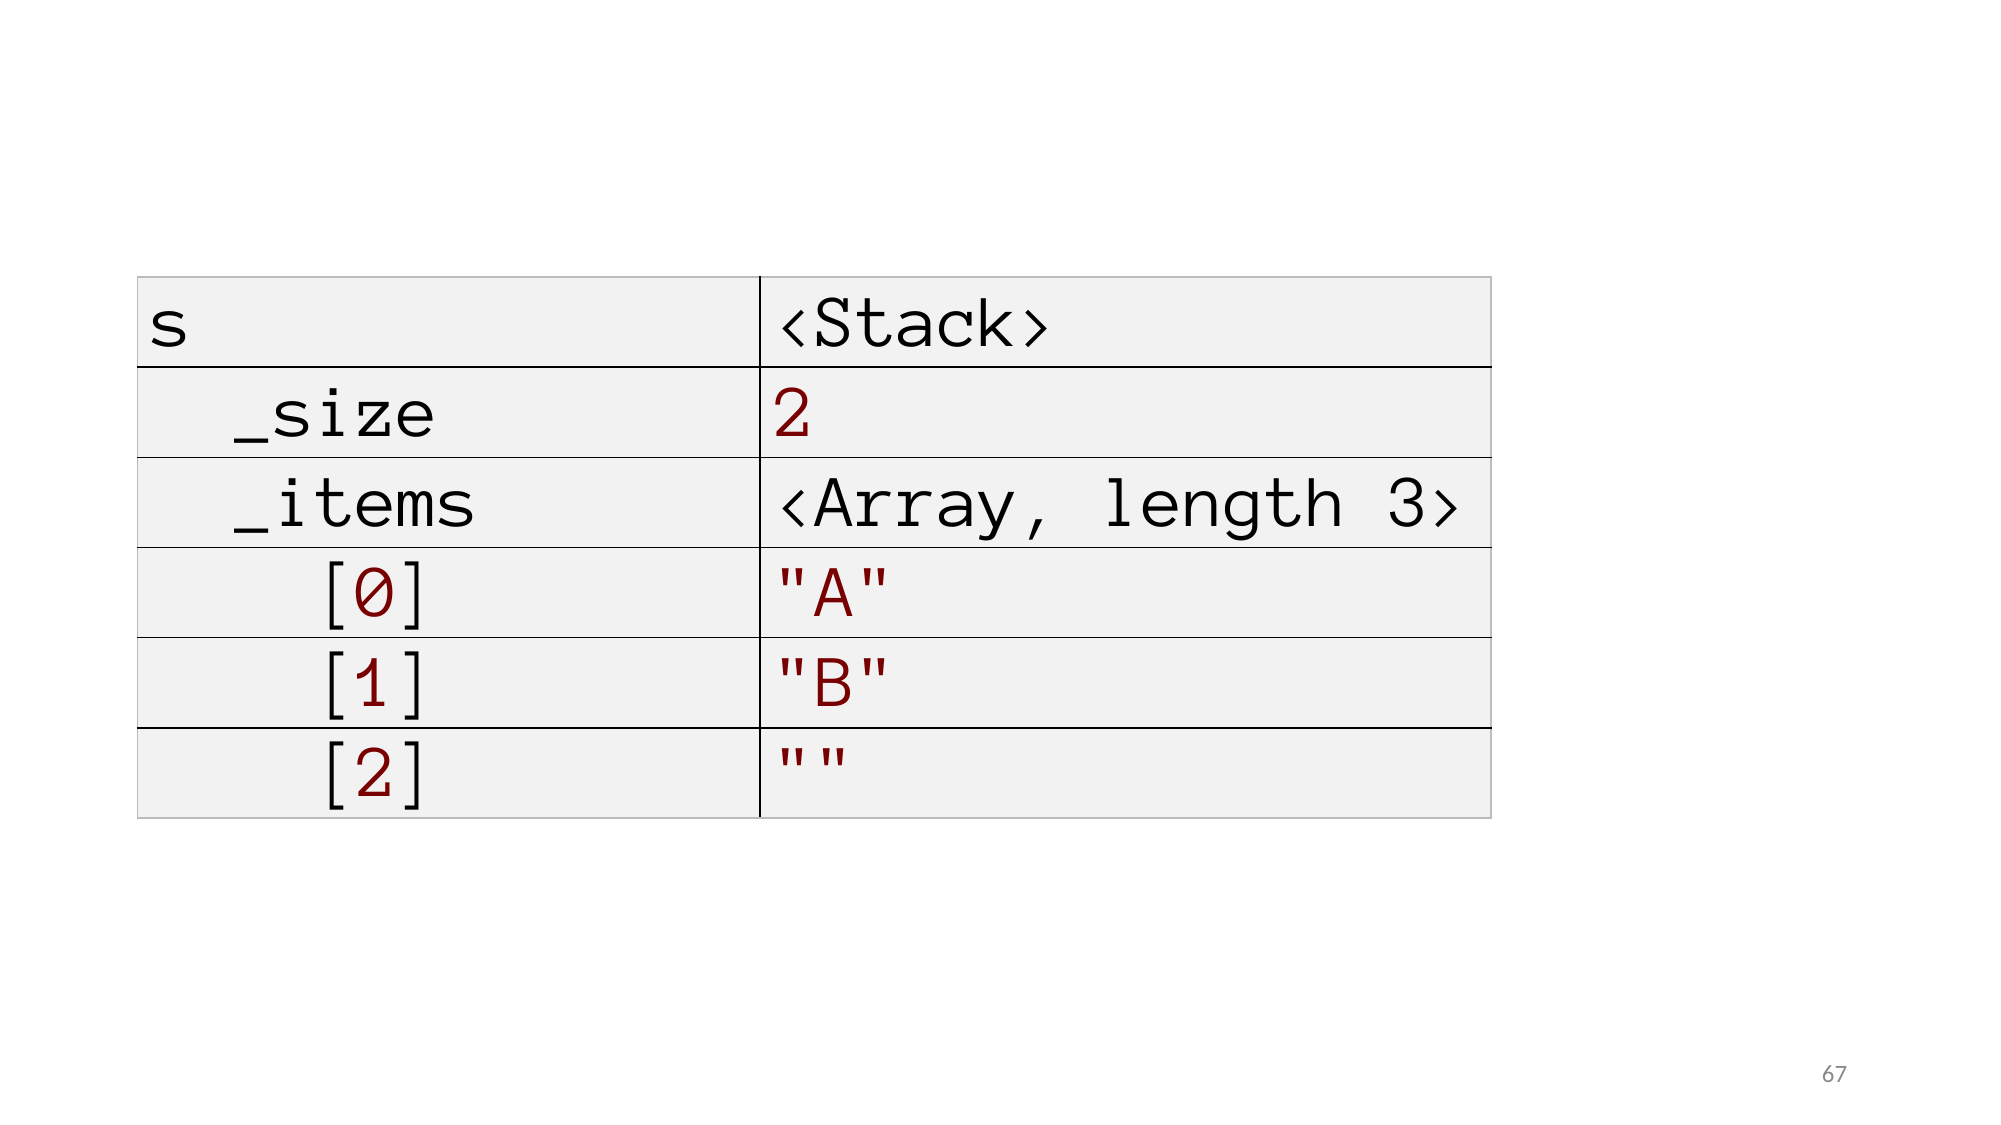

| s | <Stack> |
| --- | --- |
| \_size | 2 |
| \_items | <Array, length 3> |
| [0] | "A" |
| [1] | "B" |
| [2] | "" |
67